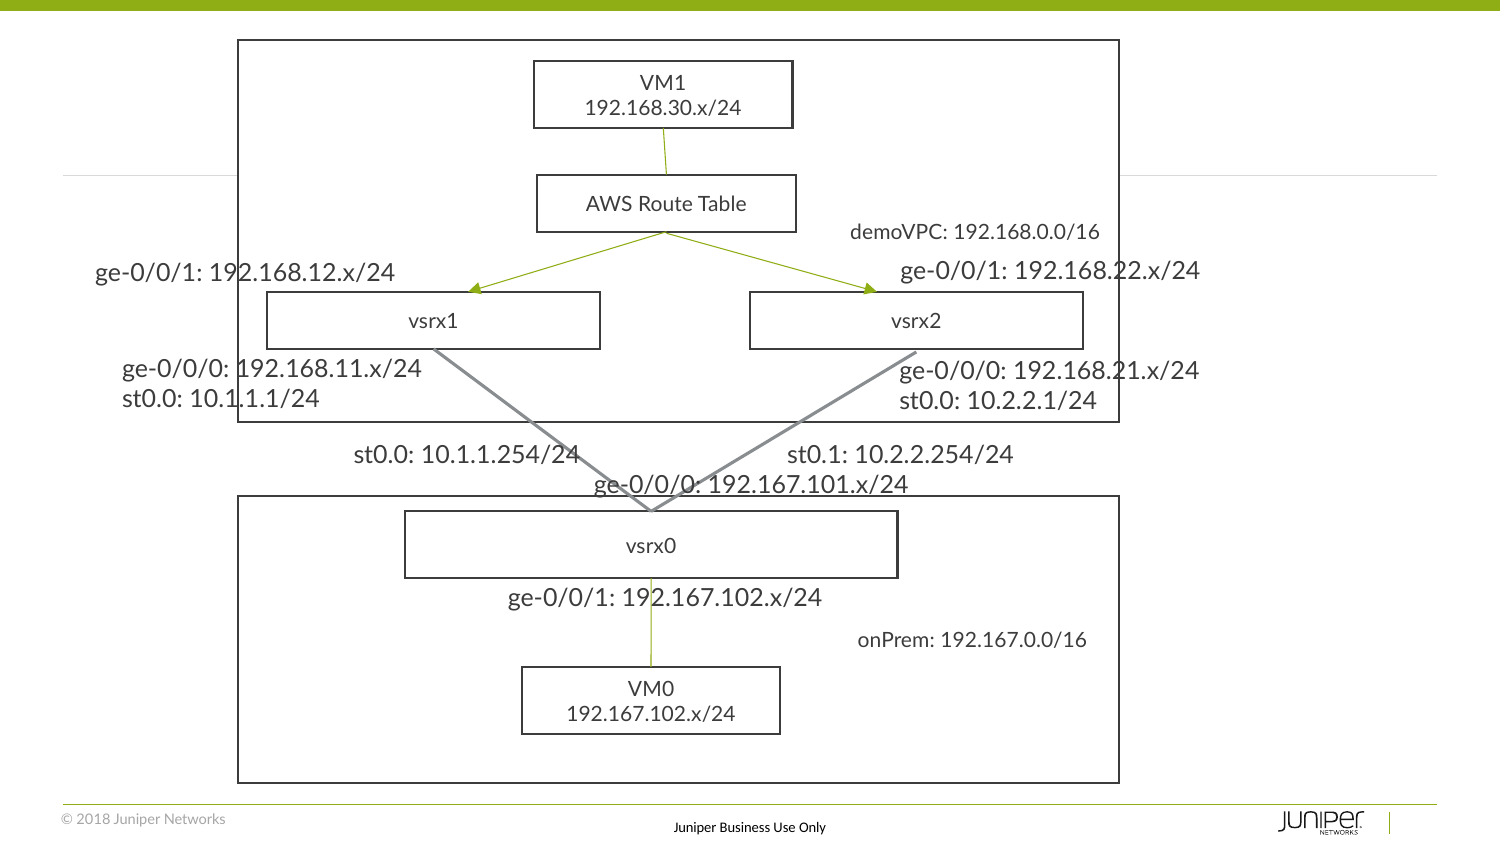

demoVPC: 192.168.0.0/16
VM1
192.168.30.x/24
AWS Route Table
ge-0/0/1: 192.168.22.x/24
ge-0/0/1: 192.168.12.x/24
vsrx2
vsrx1
ge-0/0/0: 192.168.11.x/24
st0.0: 10.1.1.1/24
ge-0/0/0: 192.168.21.x/24
st0.0: 10.2.2.1/24
st0.0: 10.1.1.254/24                                st0.1: 10.2.2.254/24
                                     ge-0/0/0: 192.167.101.x/24
                                                                                                           onPrem: 192.167.0.0/16
vsrx0
ge-0/0/1: 192.167.102.x/24
VM0
192.167.102.x/24